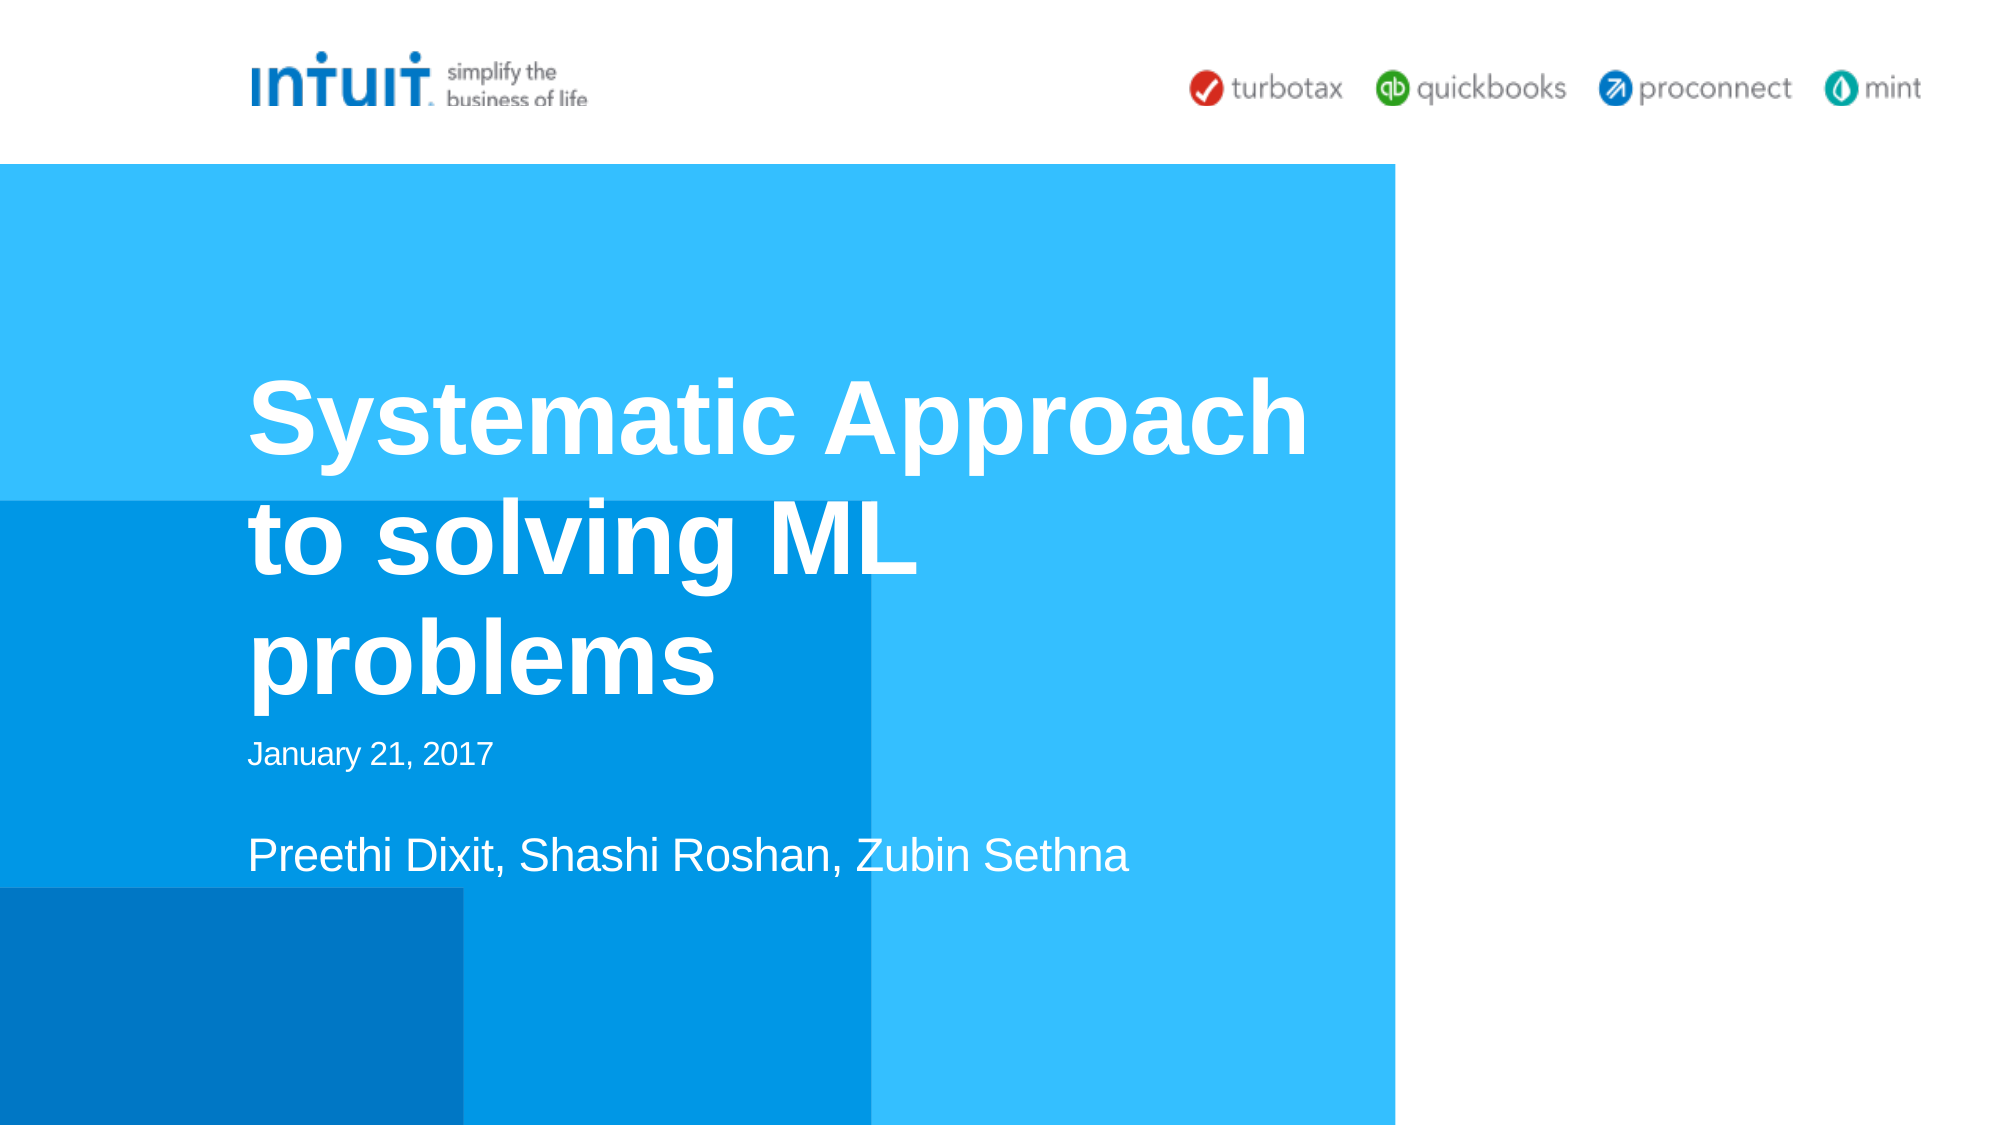

# Systematic Approach to solving ML problems
January 21, 2017
Preethi Dixit, Shashi Roshan, Zubin Sethna